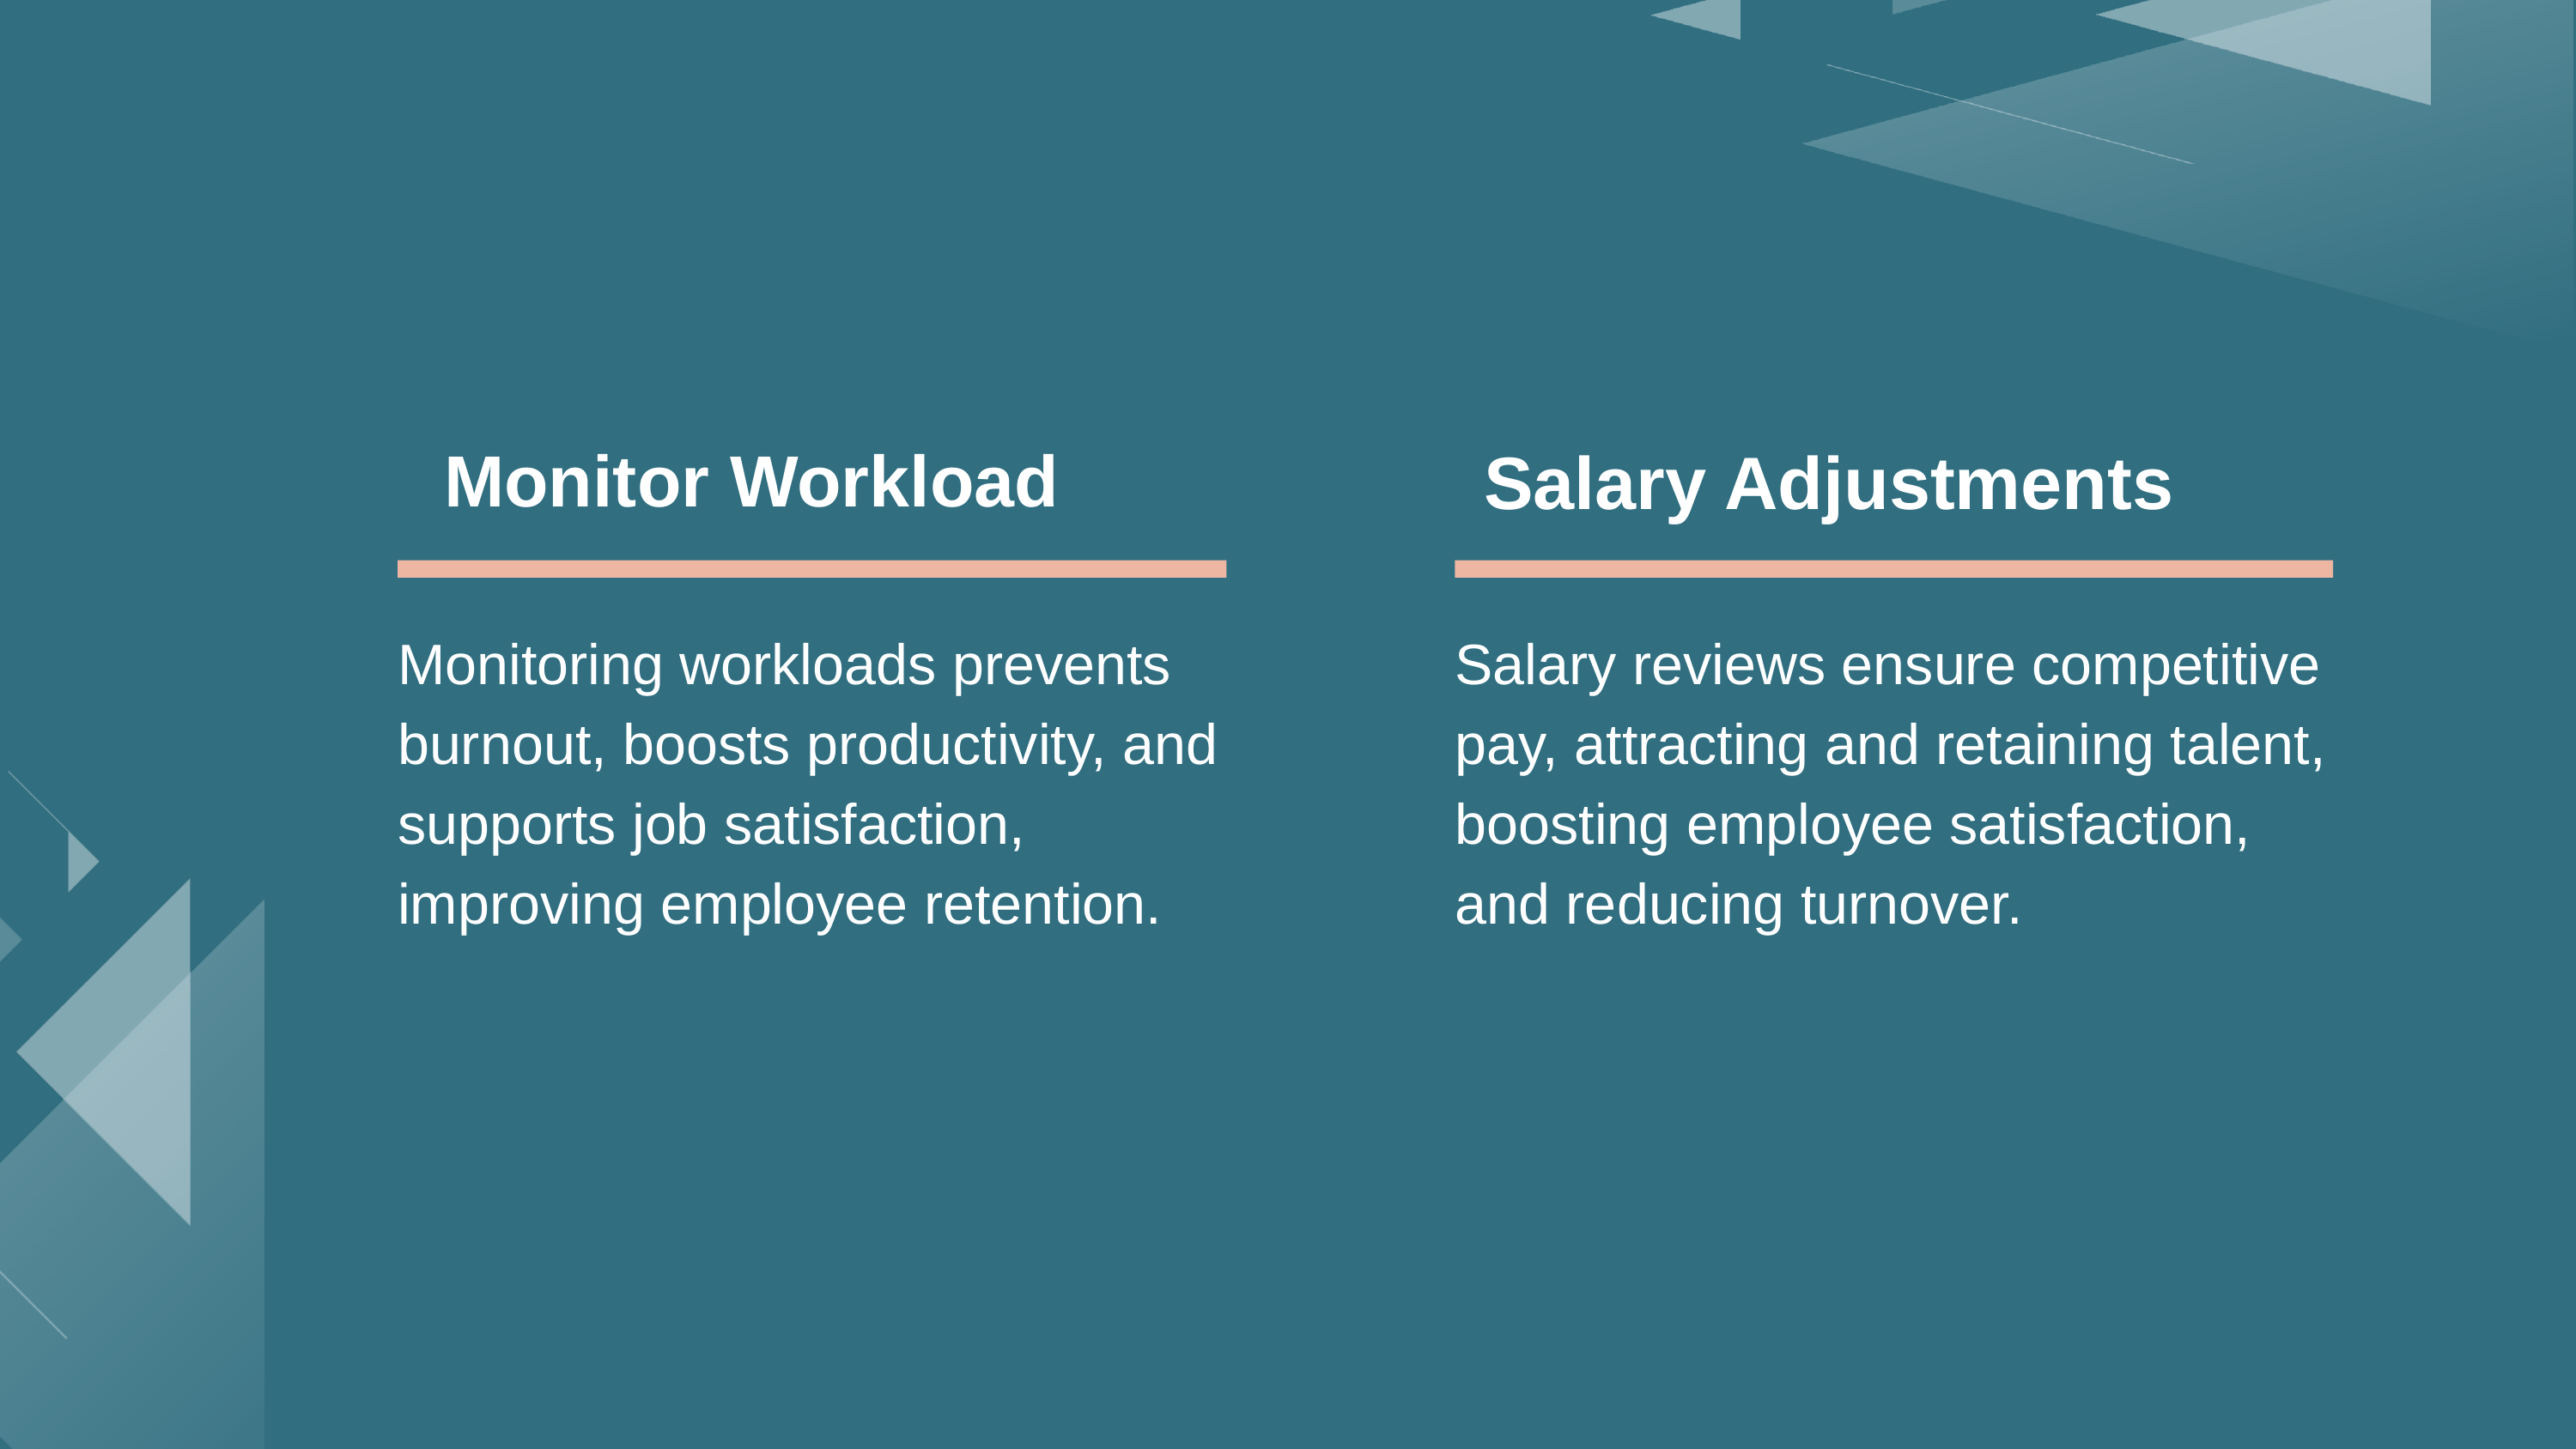

Monitor Workload
Salary Adjustments

Monitoring workloads prevents burnout, boosts productivity, and supports job satisfaction, improving employee retention.
Salary reviews ensure competitive pay, attracting and retaining talent, boosting employee satisfaction, and reducing turnover.